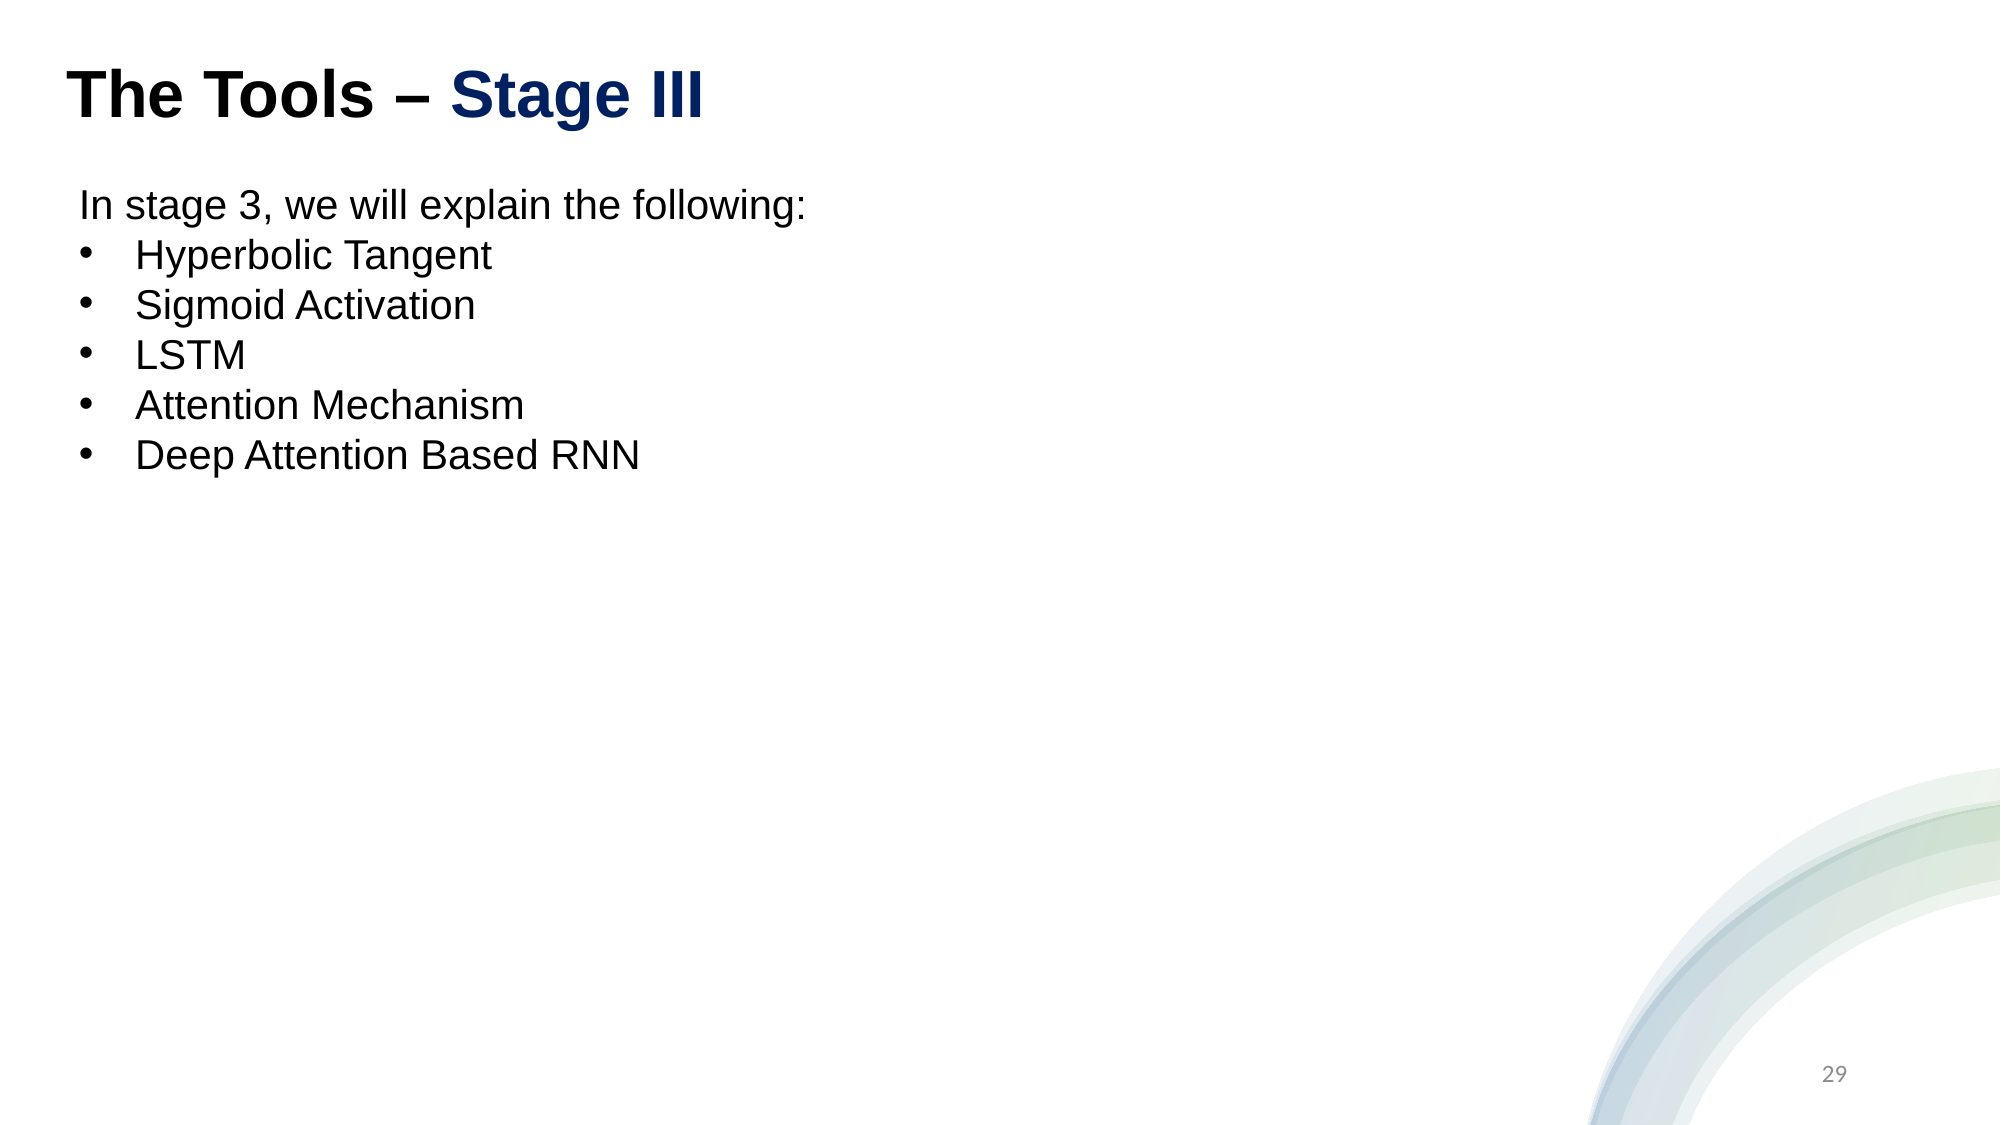

The Tools – Stage III
In stage 3, we will explain the following:
Hyperbolic Tangent
Sigmoid Activation
LSTM
Attention Mechanism
Deep Attention Based RNN

29